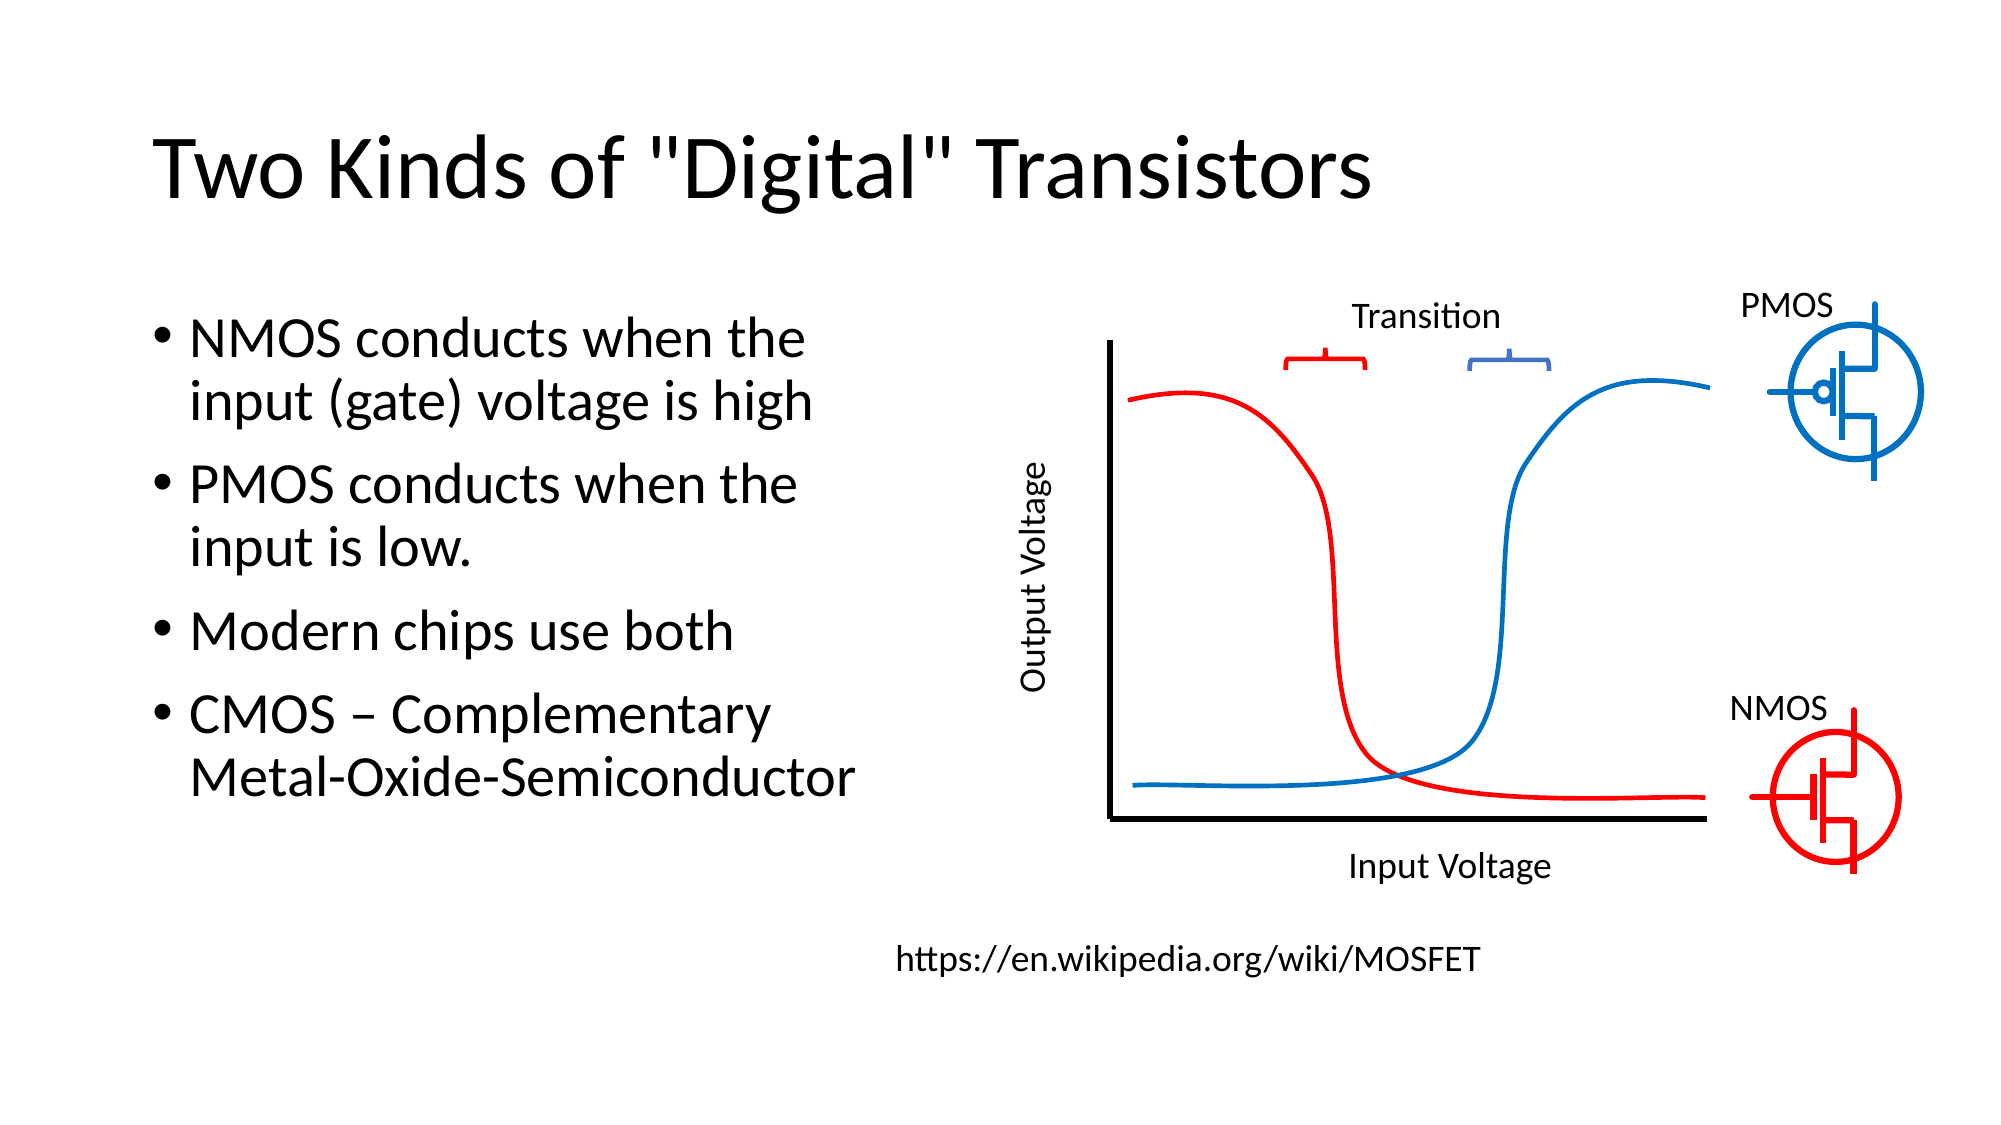

# Two Kinds of "Digital" Transistors
PMOS
Transition

Output Voltage
Input Voltage
NMOS conducts when the input (gate) voltage is high
PMOS conducts when the input is low.
Modern chips use both
CMOS – Complementary Metal-Oxide-Semiconductor

NMOS

https://en.wikipedia.org/wiki/MOSFET